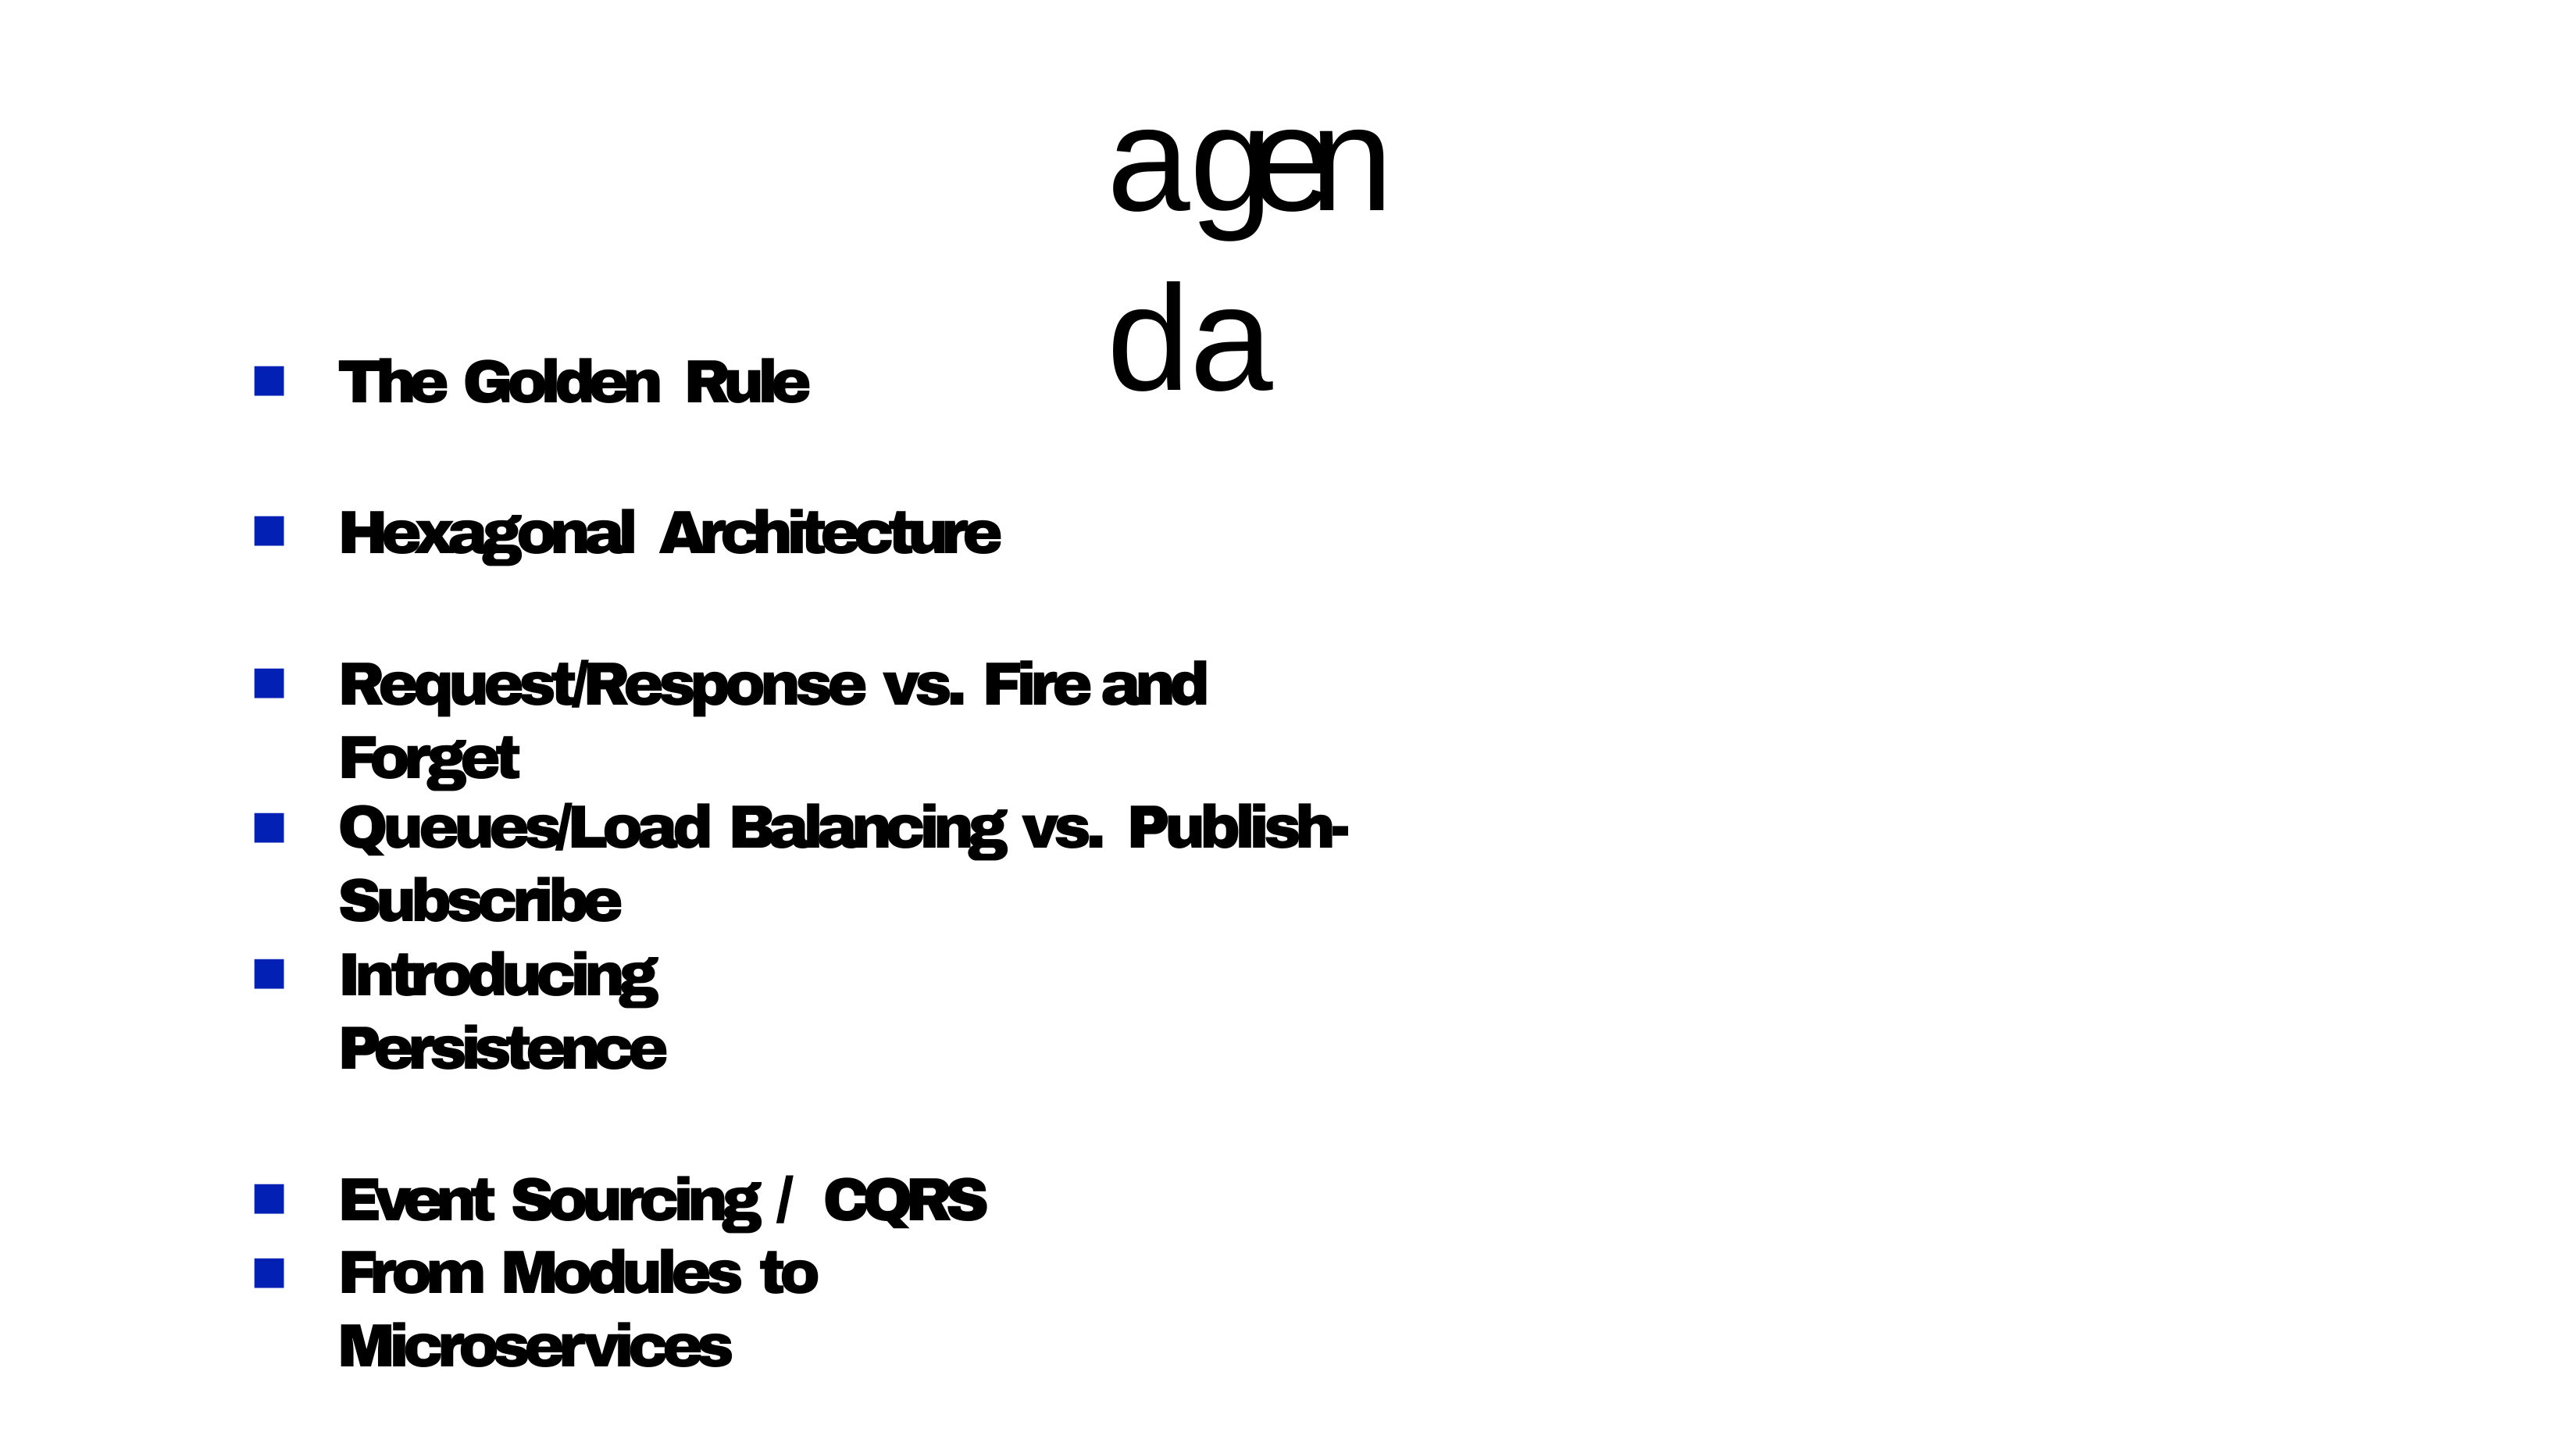

# agenda
The Golden Rule

Hexagonal Architecture

Request/Response vs. Fire and Forget
■
Queues/Load Balancing vs. Publish-Subscribe
Introducing Persistence

Event Sourcing / CQRS
■
From Modules to Microservices